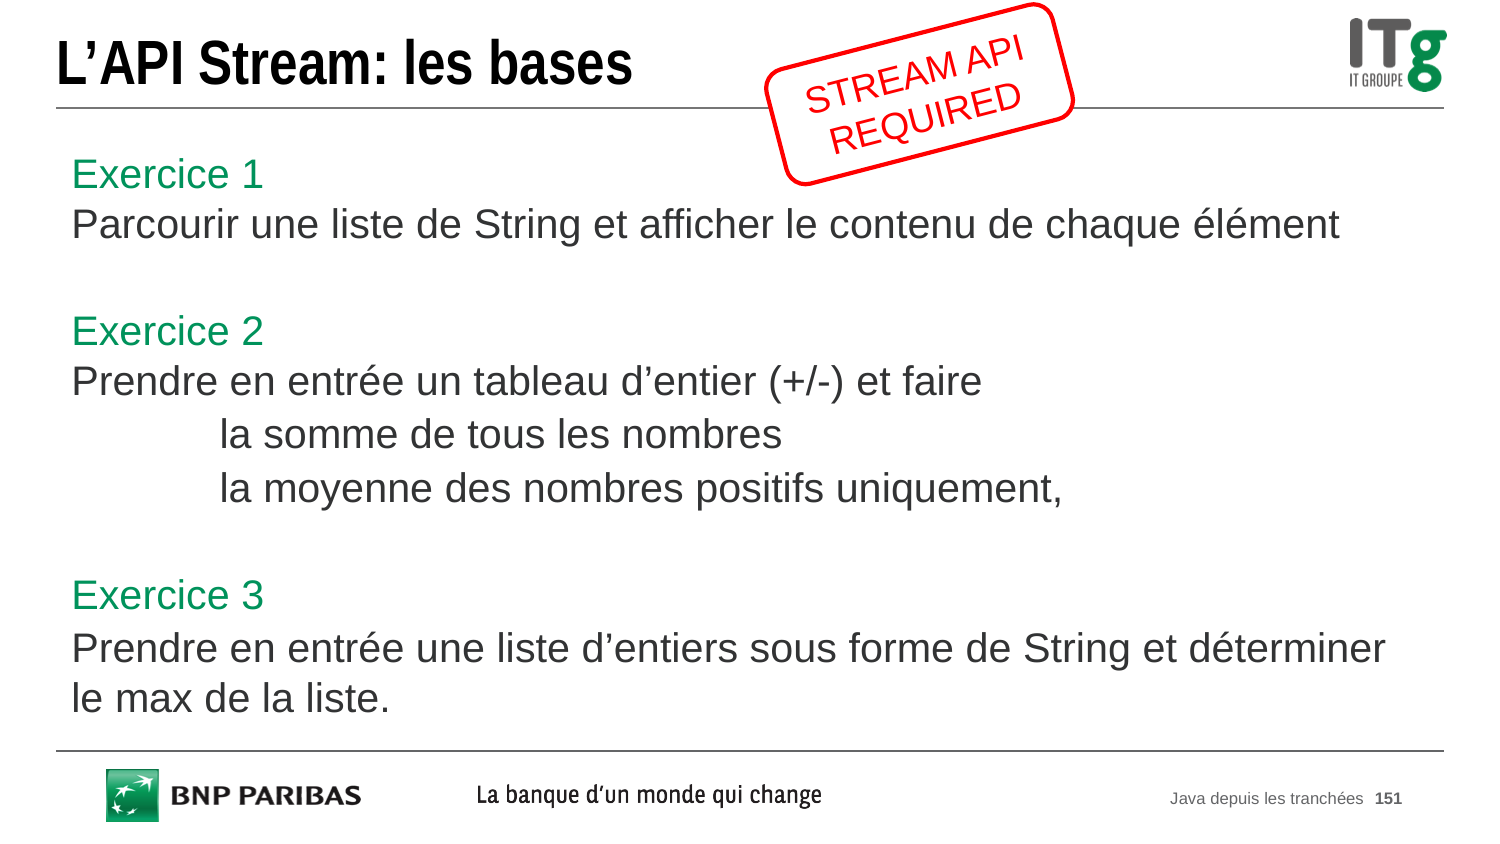

# L’API Stream: les bases
STREAM API REQUIRED
Exercice 1
Parcourir une liste de String et afficher le contenu de chaque élément

Exercice 2
Prendre en entrée un tableau d’entier (+/-) et faire
	la somme de tous les nombres
	la moyenne des nombres positifs uniquement,

Exercice 3
Prendre en entrée une liste d’entiers sous forme de String et déterminer le max de la liste.

Java depuis les tranchées
151